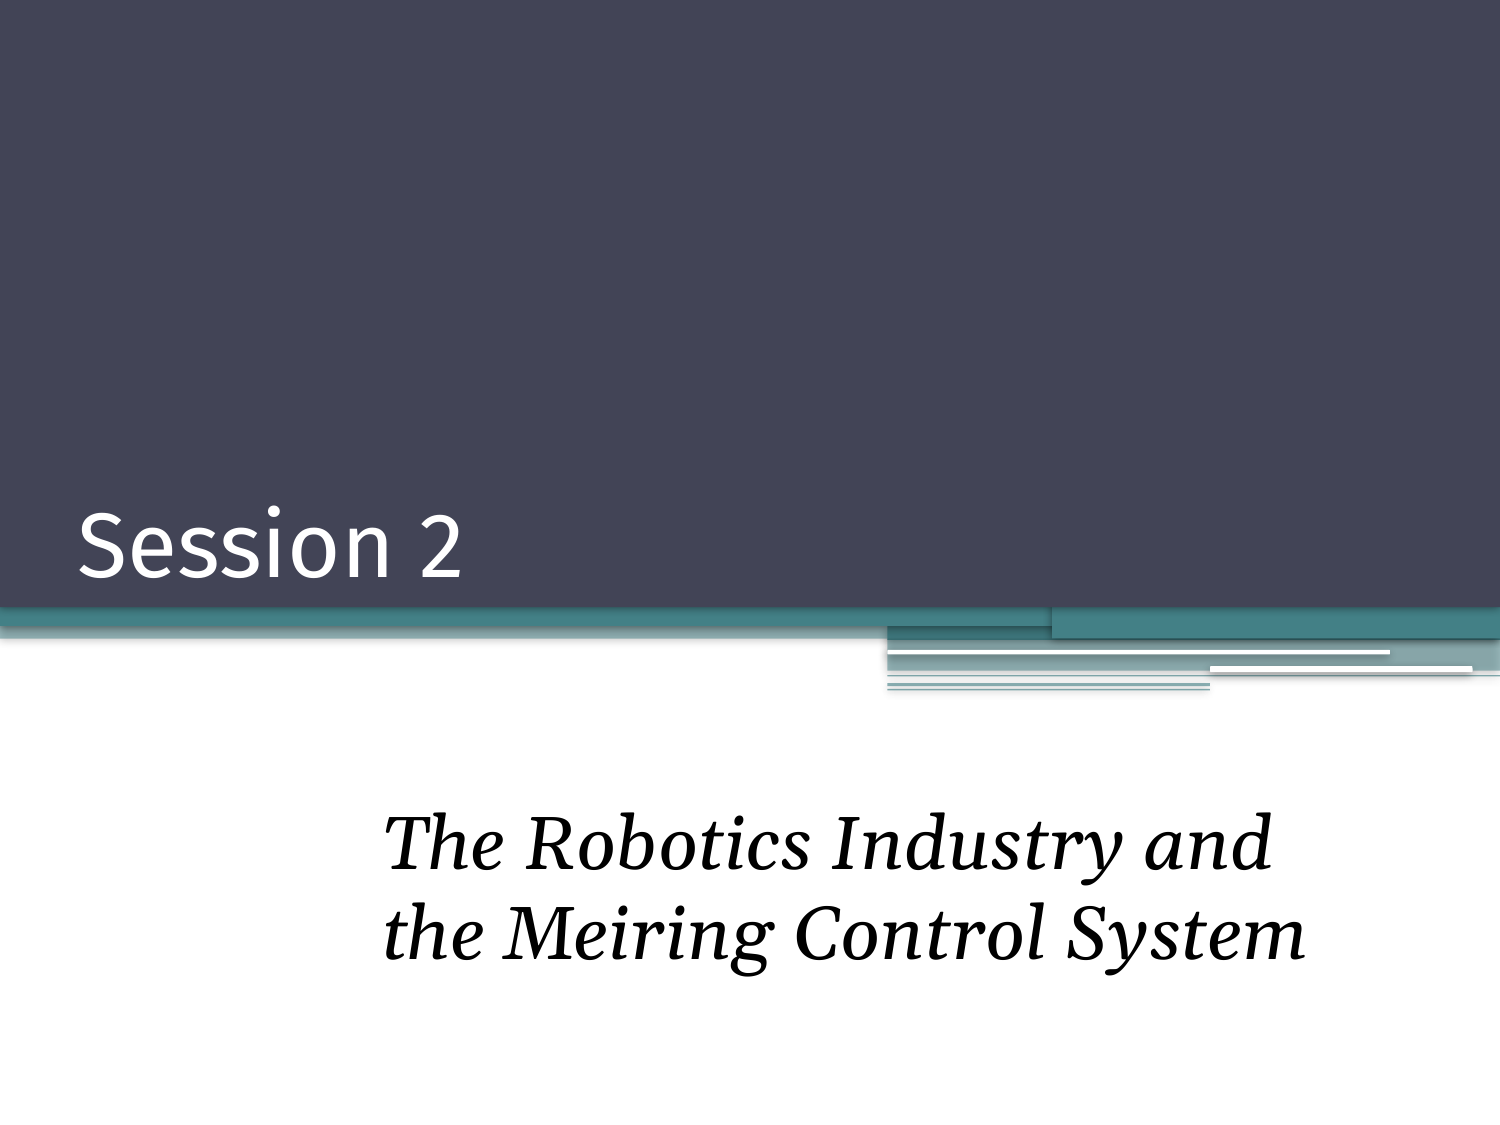

# Session 2
The Robotics Industry and
the Meiring Control System